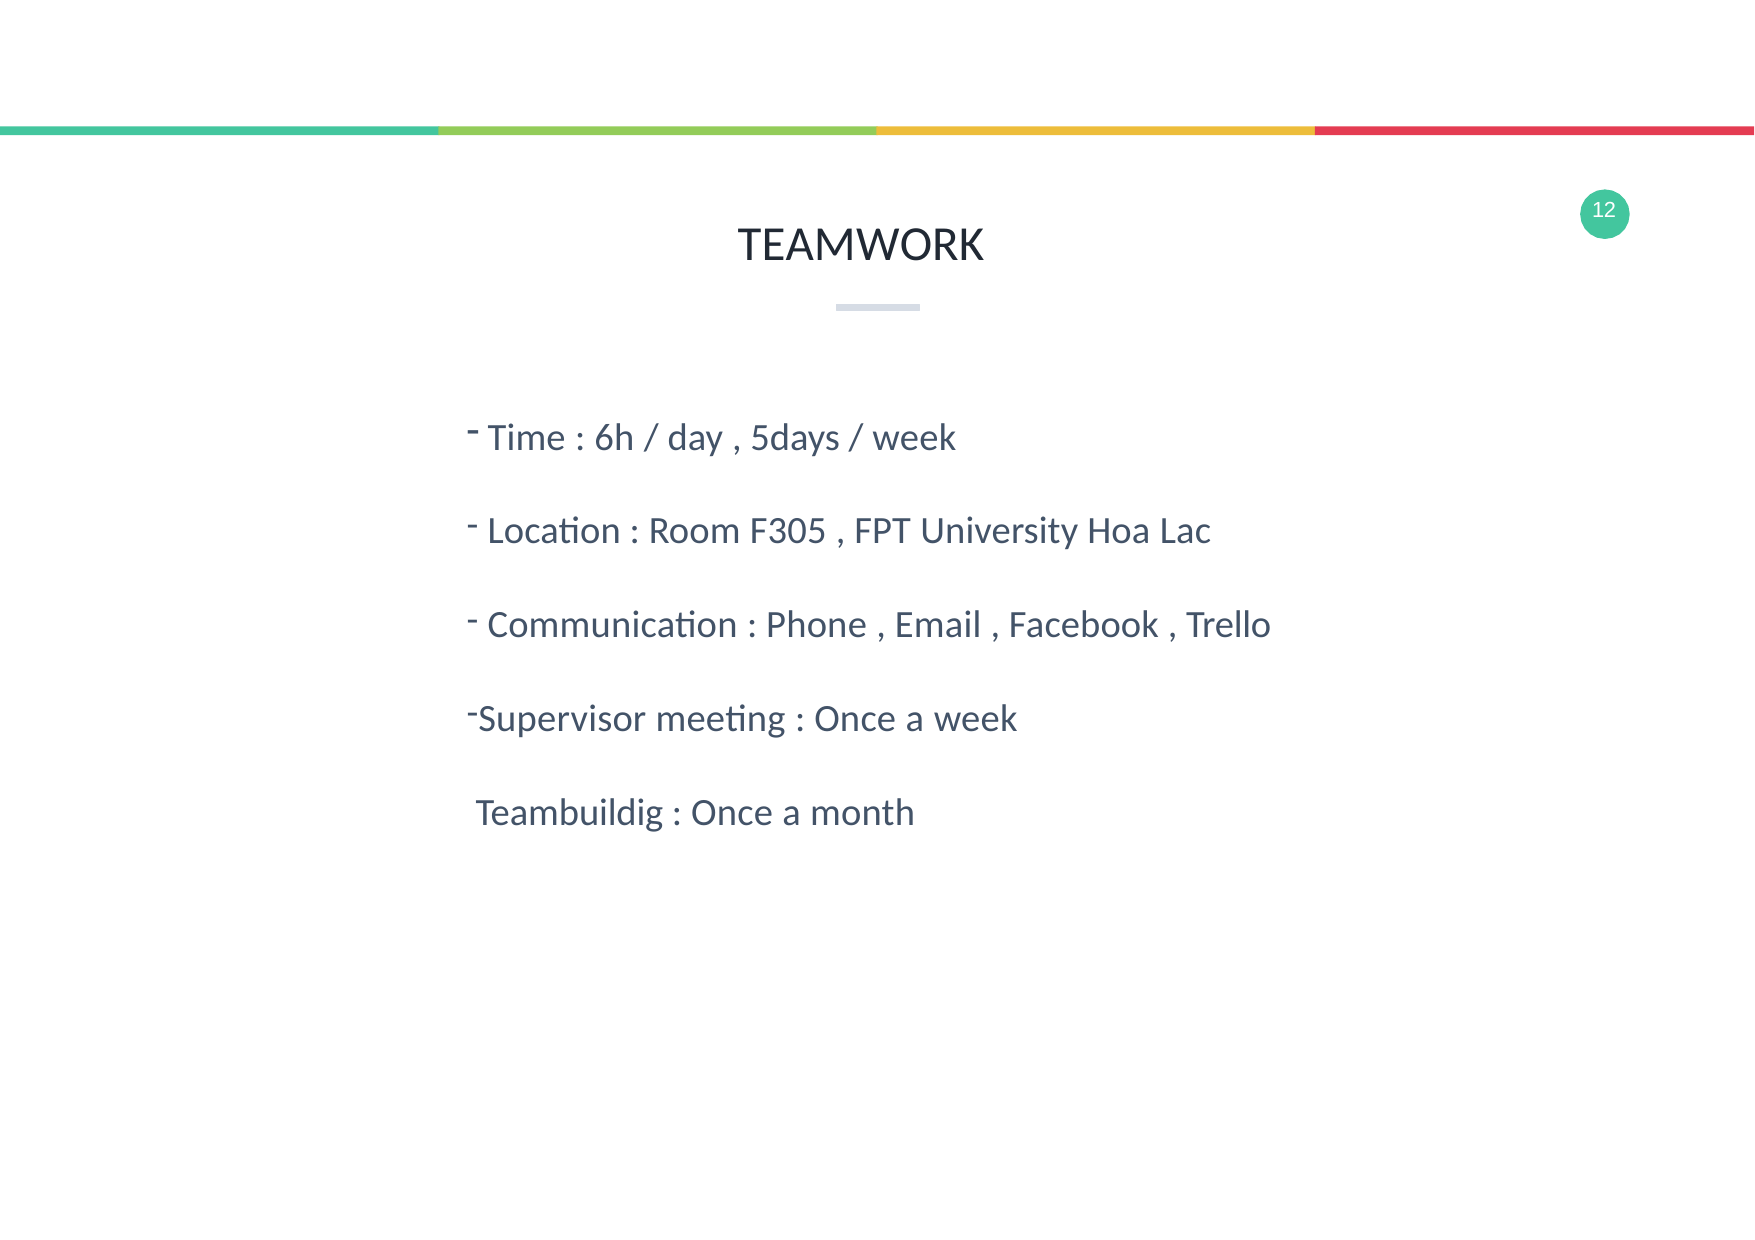

12
# TEAMWORK

Time : 6h / day , 5days / week

Location : Room F305 , FPT University Hoa Lac

Communication : Phone , Email , Facebook , Trello
Supervisor meeting : Once a week  Teambuildig : Once a month